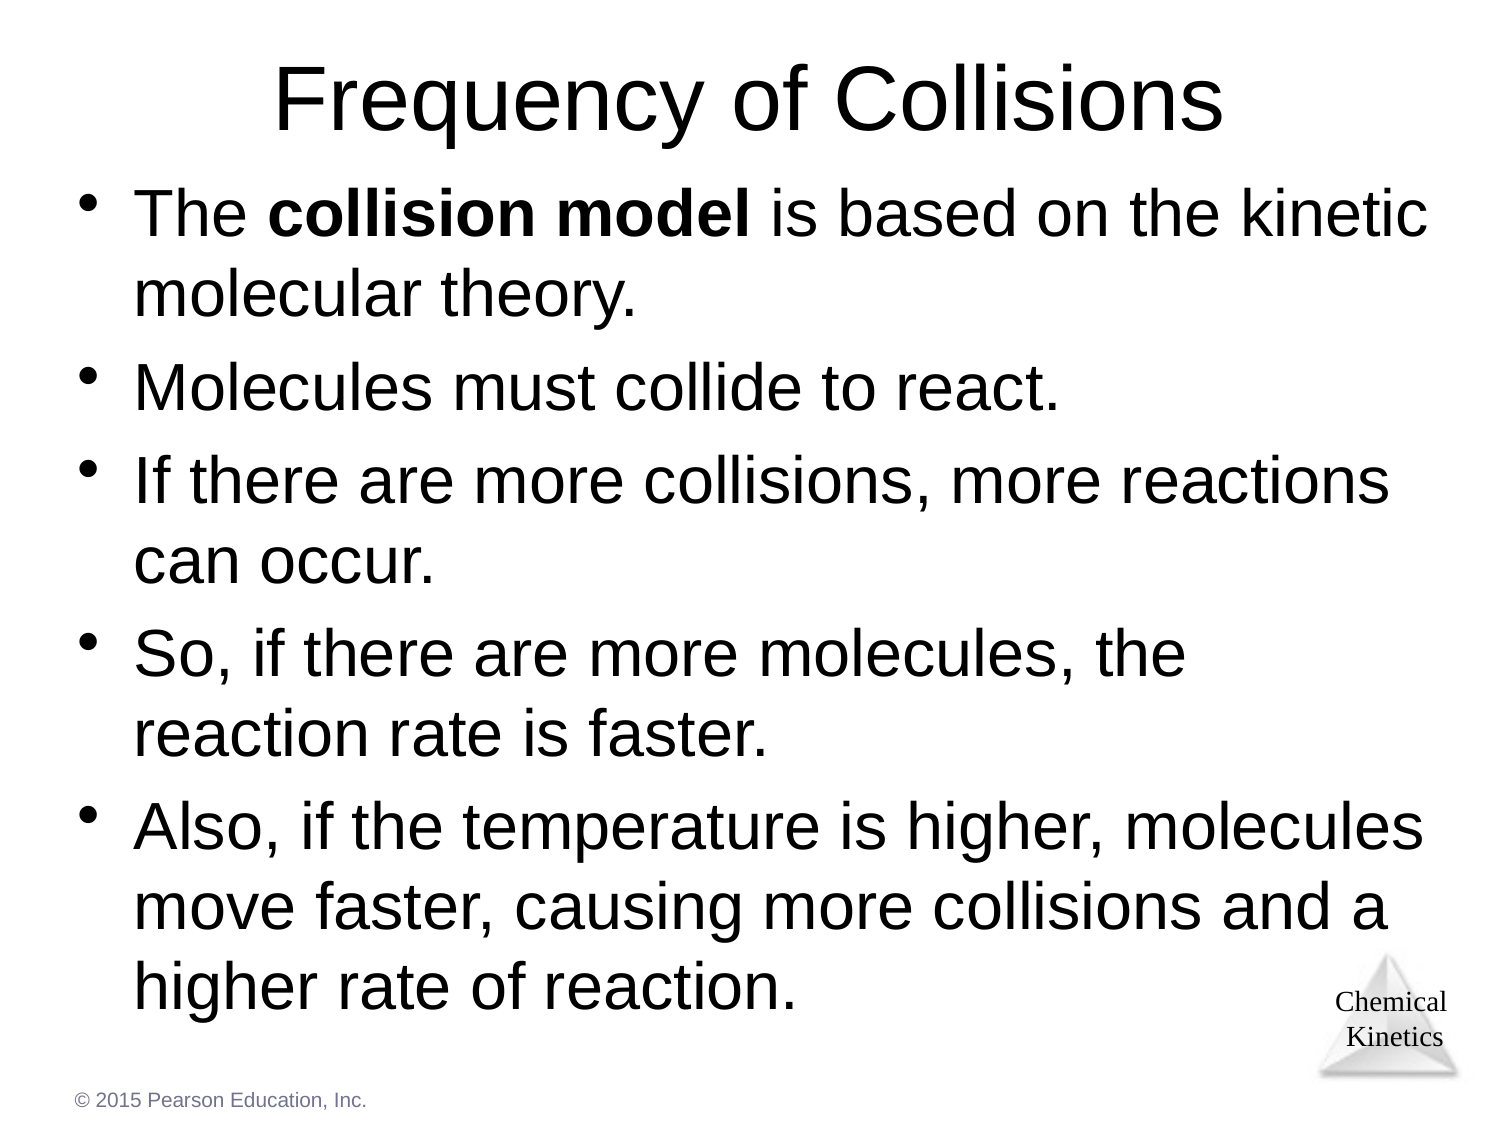

# Frequency of Collisions
The collision model is based on the kinetic molecular theory.
Molecules must collide to react.
If there are more collisions, more reactions can occur.
So, if there are more molecules, the reaction rate is faster.
Also, if the temperature is higher, molecules move faster, causing more collisions and a higher rate of reaction.